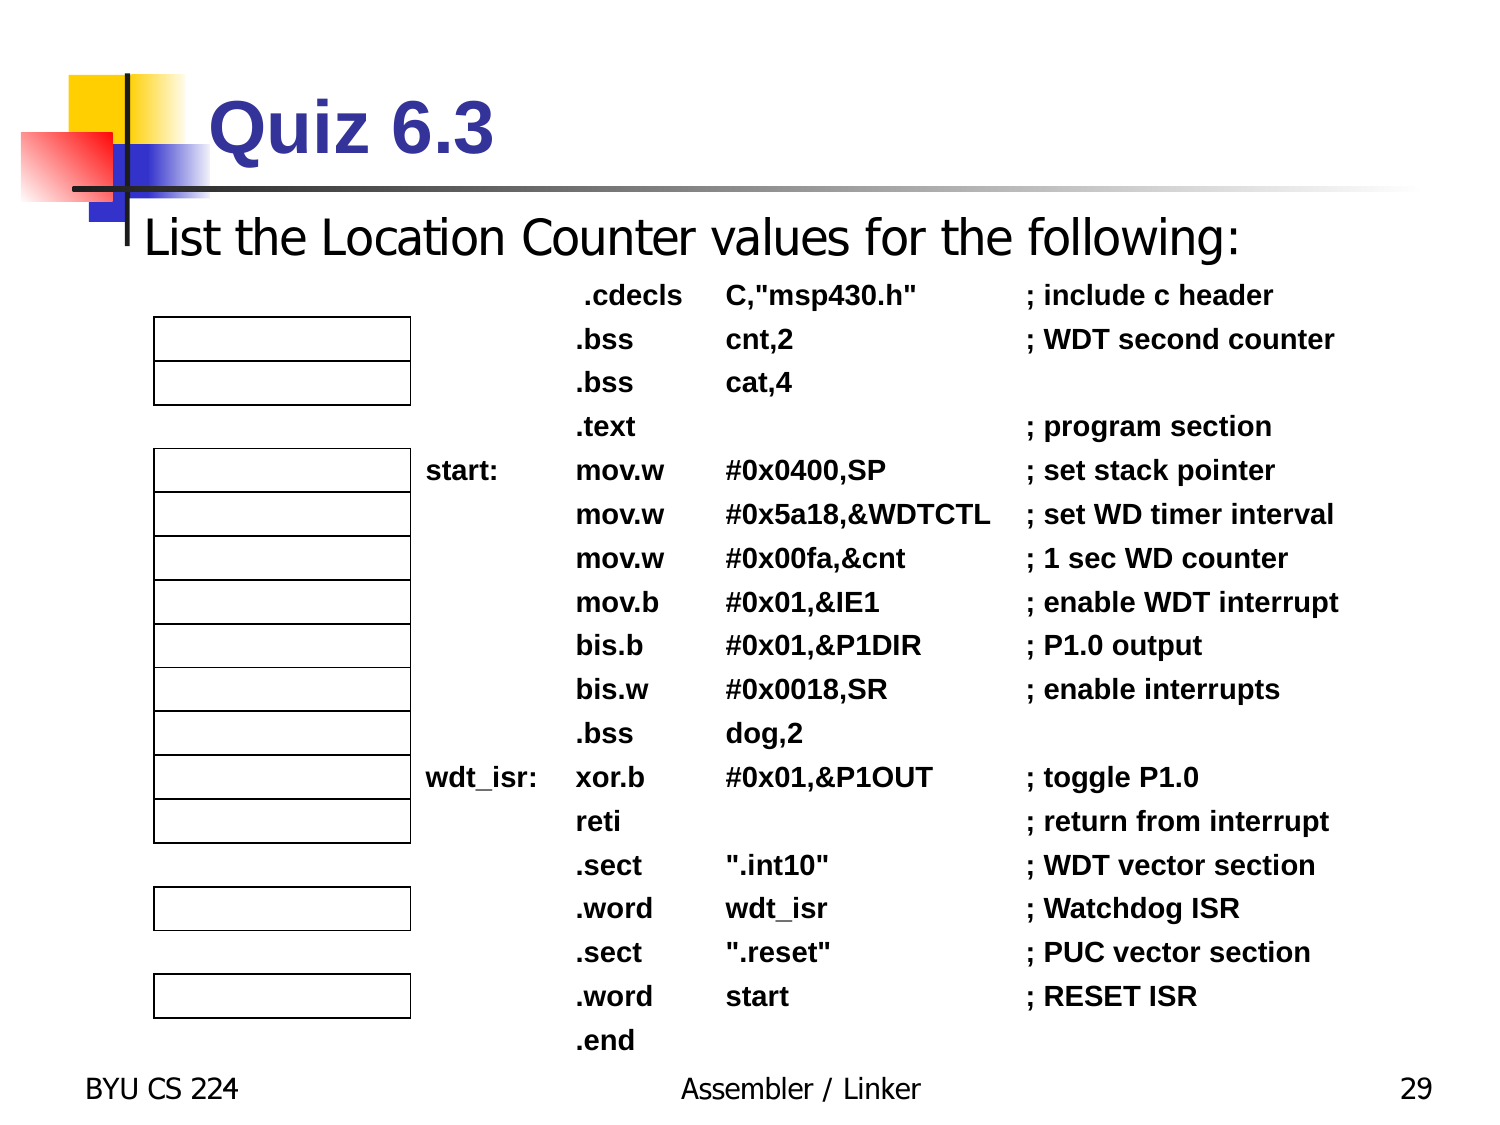

# Quiz 6.3
List the Location Counter values for the following:
|  | .cdecls C,"msp430.h" ; include c header |
| --- | --- |
|  | .bss cnt,2 ; WDT second counter |
|  | .bss cat,4 |
|  | .text ; program section |
|  | start: mov.w #0x0400,SP ; set stack pointer |
|  | mov.w #0x5a18,&WDTCTL ; set WD timer interval |
|  | mov.w #0x00fa,&cnt ; 1 sec WD counter |
|  | mov.b #0x01,&IE1 ; enable WDT interrupt |
|  | bis.b #0x01,&P1DIR ; P1.0 output |
|  | bis.w #0x0018,SR ; enable interrupts |
|  | .bss dog,2 |
|  | wdt\_isr: xor.b #0x01,&P1OUT ; toggle P1.0 |
|  | reti ; return from interrupt |
|  | .sect ".int10" ; WDT vector section |
|  | .word wdt\_isr ; Watchdog ISR |
|  | .sect ".reset" ; PUC vector section |
|  | .word start ; RESET ISR |
|  | .end |
BYU CS 224
Assembler / Linker
29